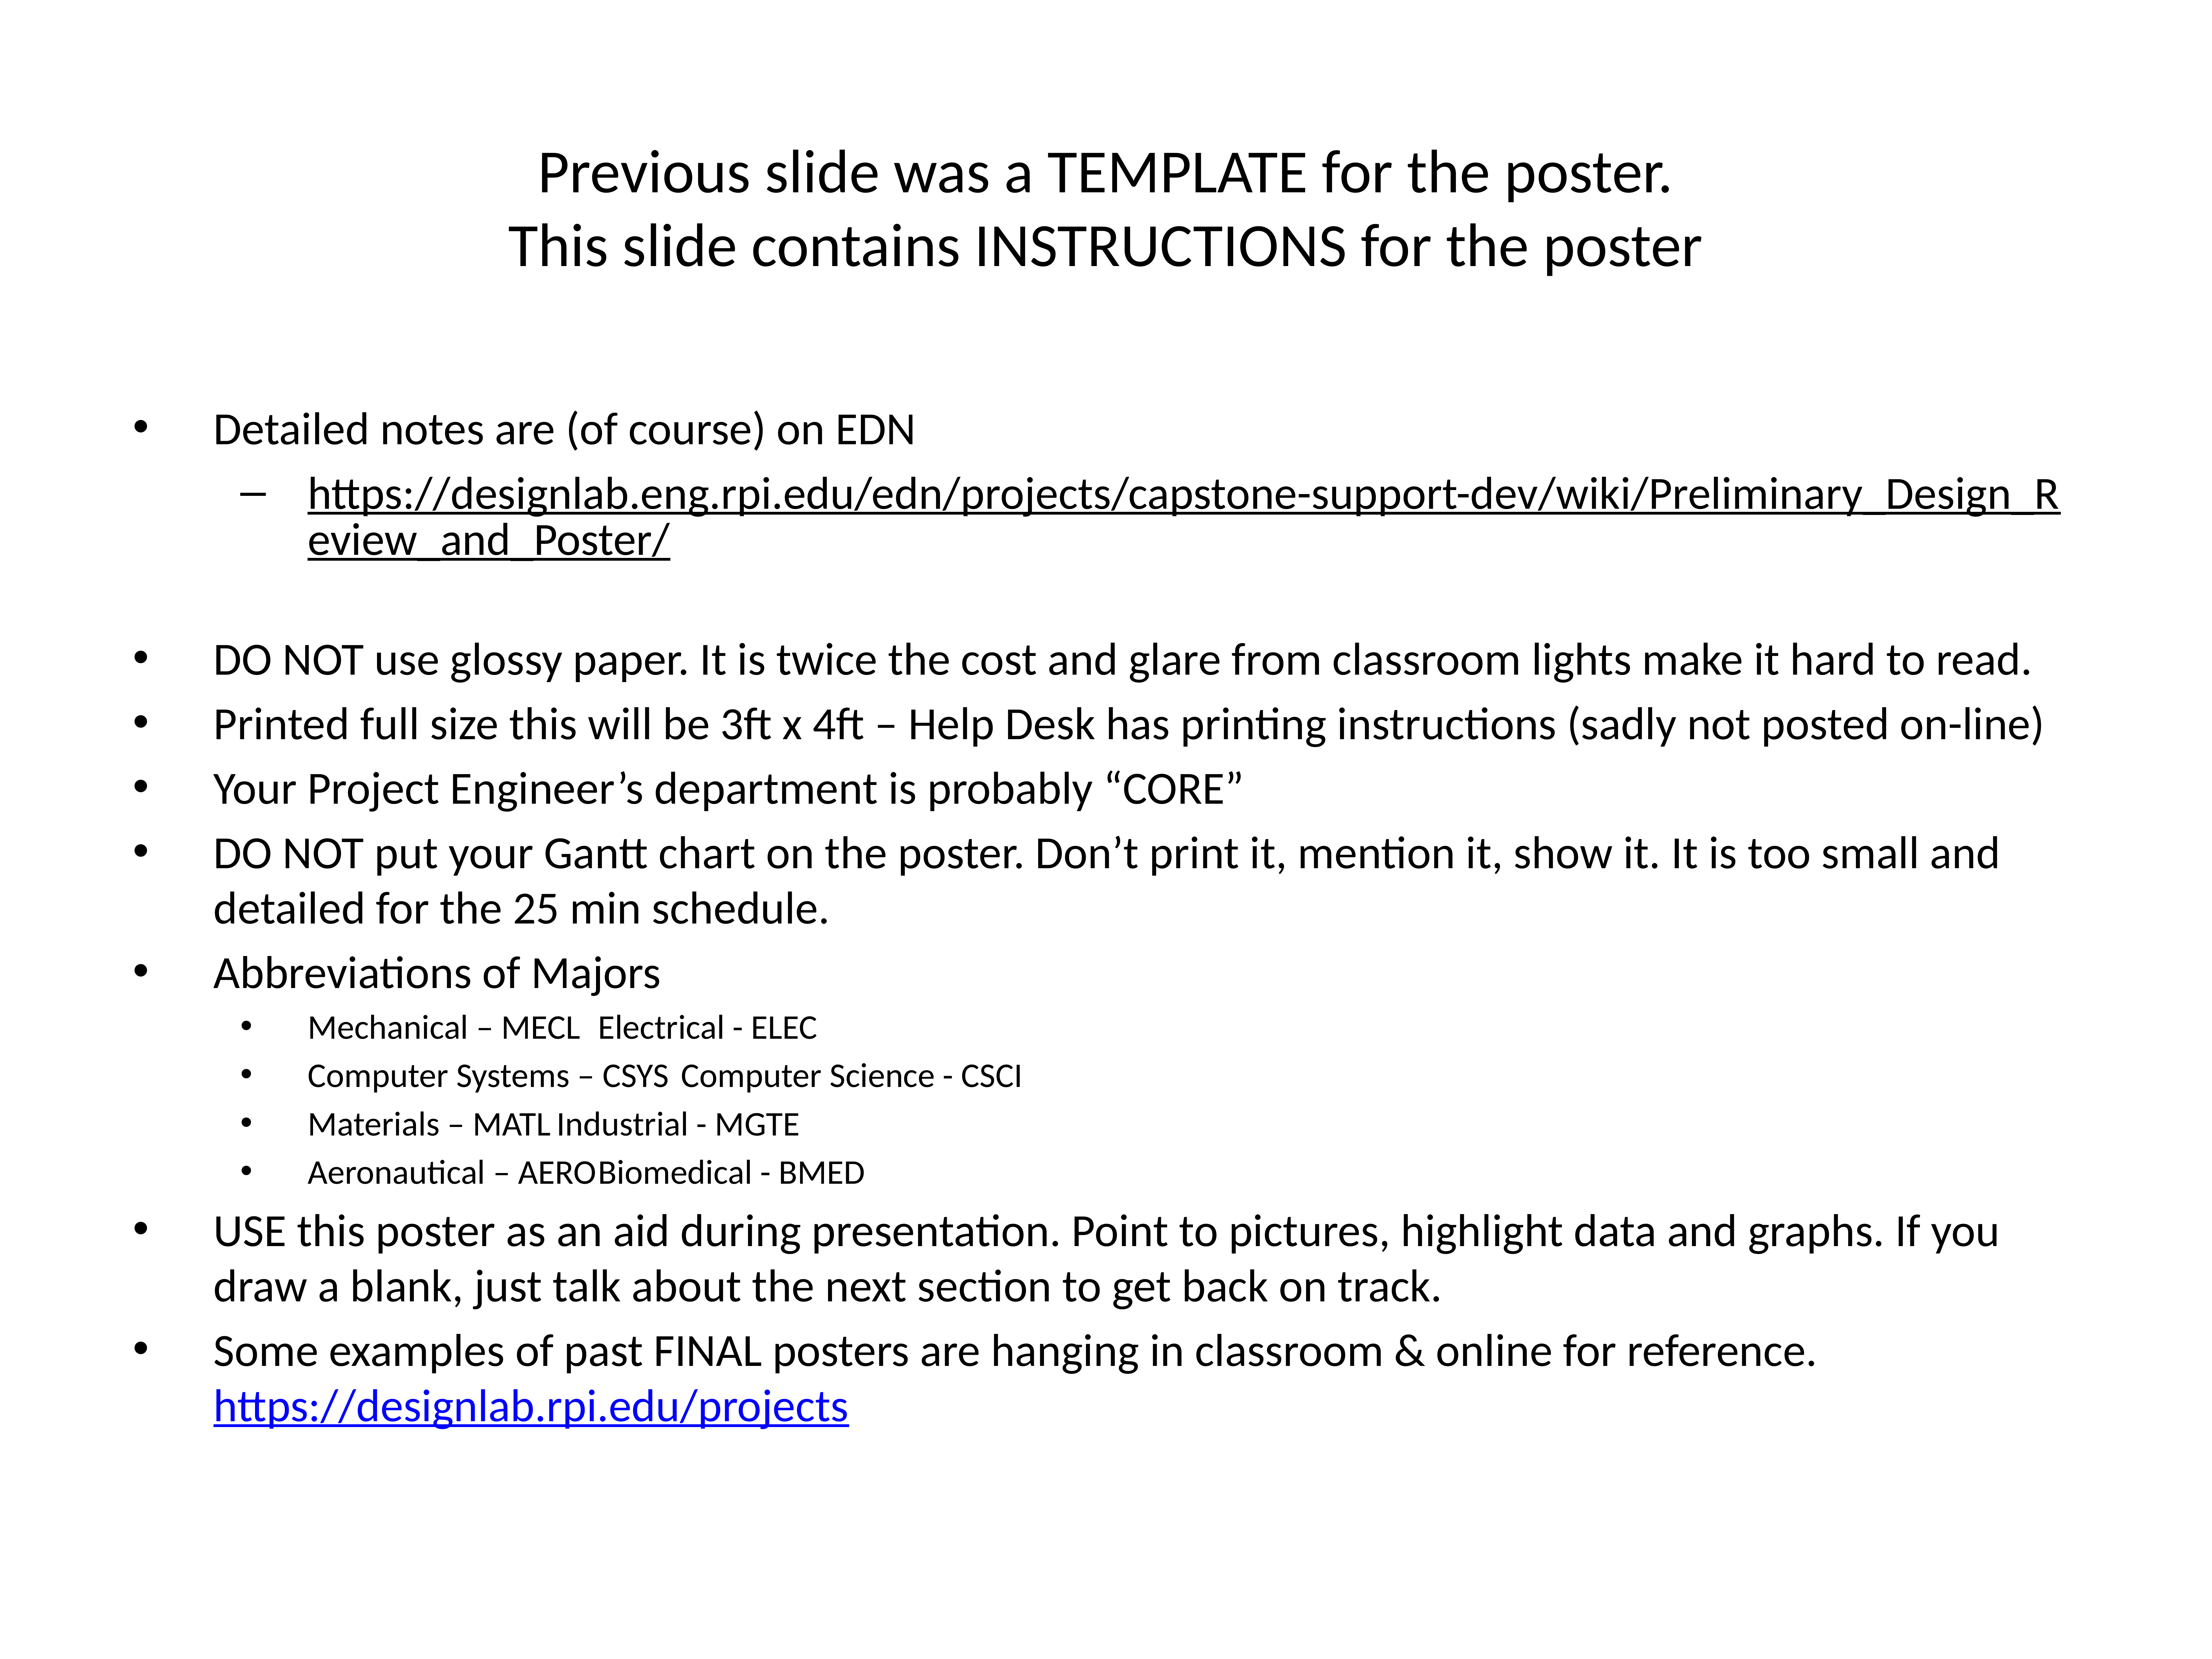

# Previous slide was a TEMPLATE for the poster. This slide contains INSTRUCTIONS for the poster
Detailed notes are (of course) on EDN
https://designlab.eng.rpi.edu/edn/projects/capstone-support-dev/wiki/Preliminary_Design_Review_and_Poster/
DO NOT use glossy paper. It is twice the cost and glare from classroom lights make it hard to read.
Printed full size this will be 3ft x 4ft – Help Desk has printing instructions (sadly not posted on-line)
Your Project Engineer’s department is probably “CORE”
DO NOT put your Gantt chart on the poster. Don’t print it, mention it, show it. It is too small and detailed for the 25 min schedule.
Abbreviations of Majors
Mechanical – MECL			Electrical - ELEC
Computer Systems – CSYS		Computer Science - CSCI
Materials – MATL				Industrial - MGTE
Aeronautical – AERO			Biomedical - BMED
USE this poster as an aid during presentation. Point to pictures, highlight data and graphs. If you draw a blank, just talk about the next section to get back on track.
Some examples of past FINAL posters are hanging in classroom & online for reference. https://designlab.rpi.edu/projects